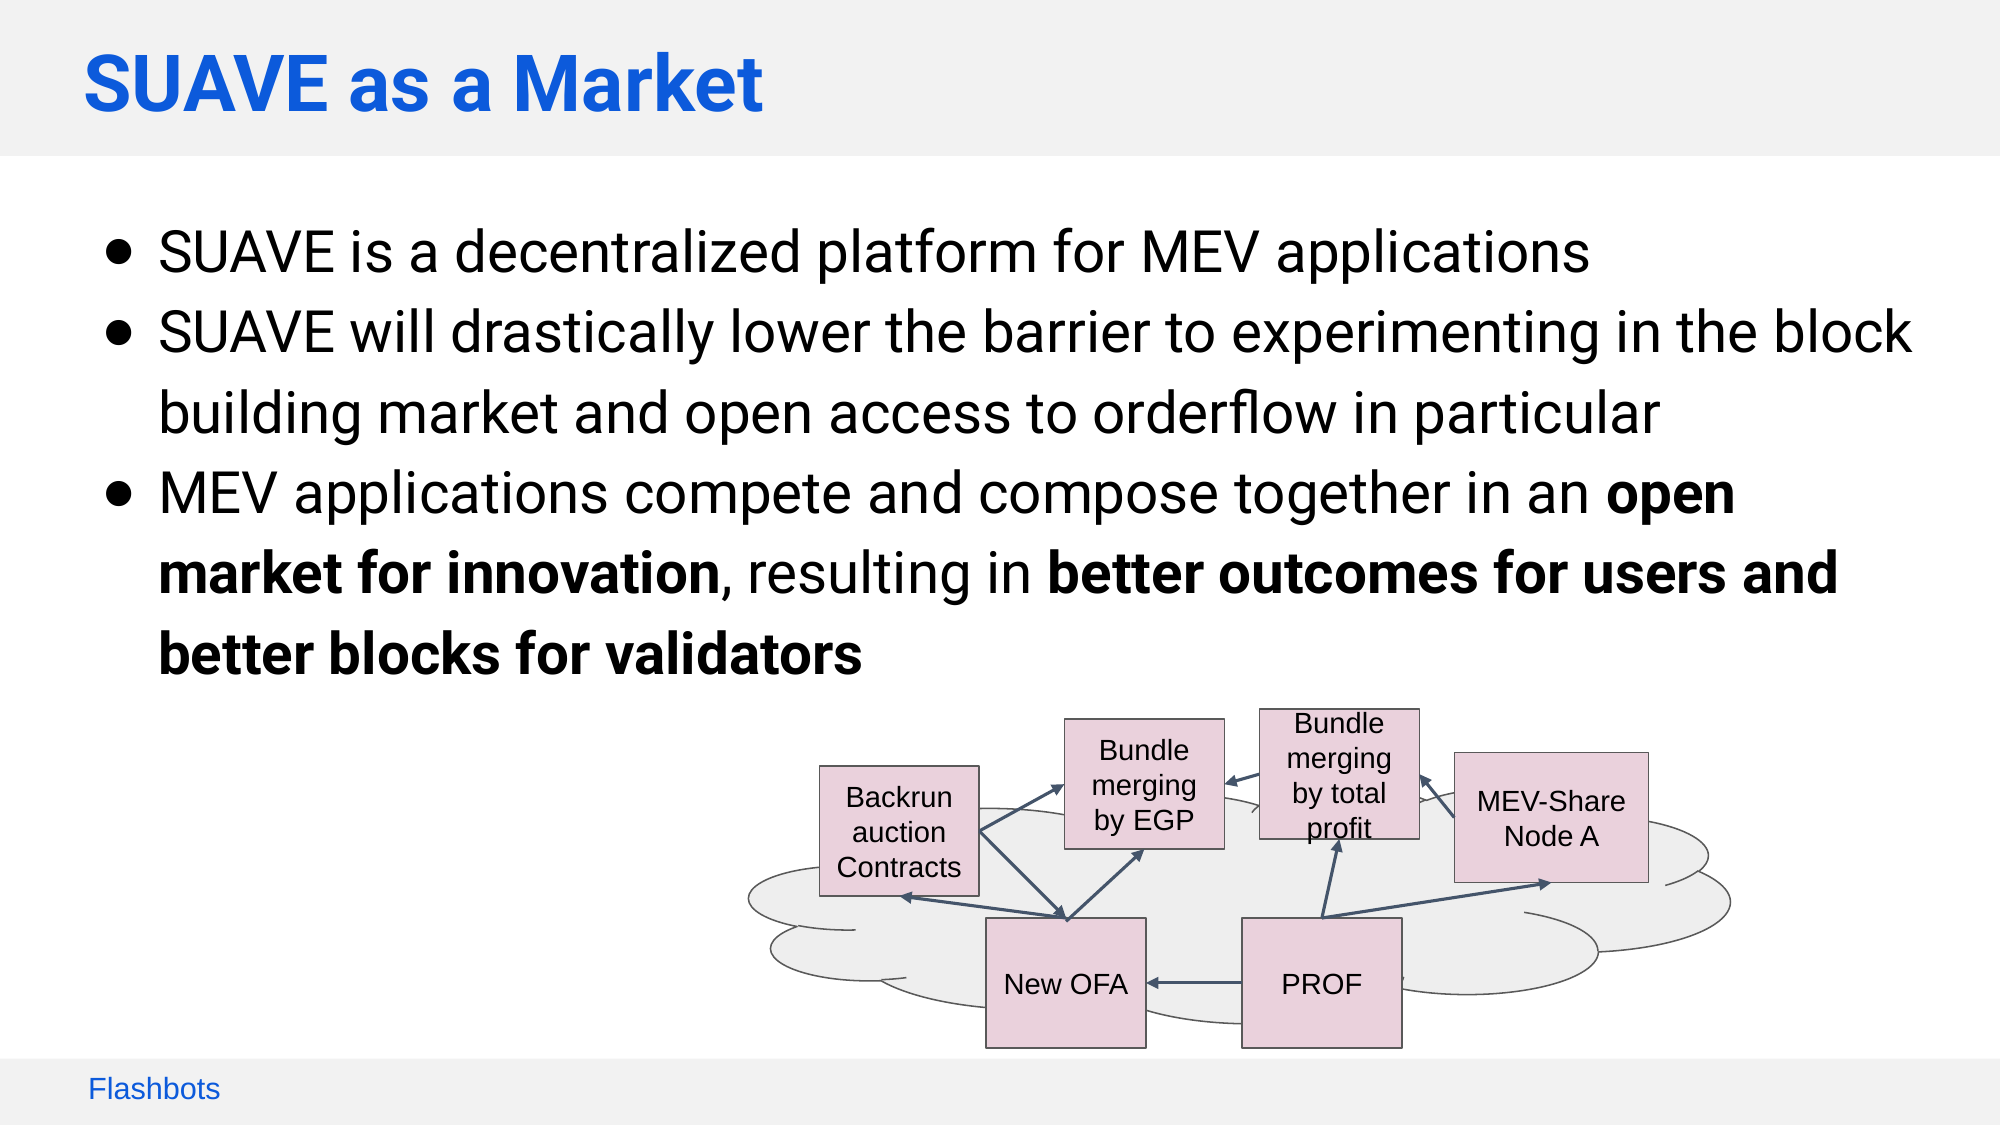

# SUAVE as a Market
SUAVE is a decentralized platform for MEV applications
SUAVE will drastically lower the barrier to experimenting in the block building market and open access to orderflow in particular
MEV applications compete and compose together in an open market for innovation, resulting in better outcomes for users and better blocks for validators
Bundle merging by total profit
Bundle merging by EGP
MEV-Share
Node A
Backrun auction
Contracts

New OFA
PROF